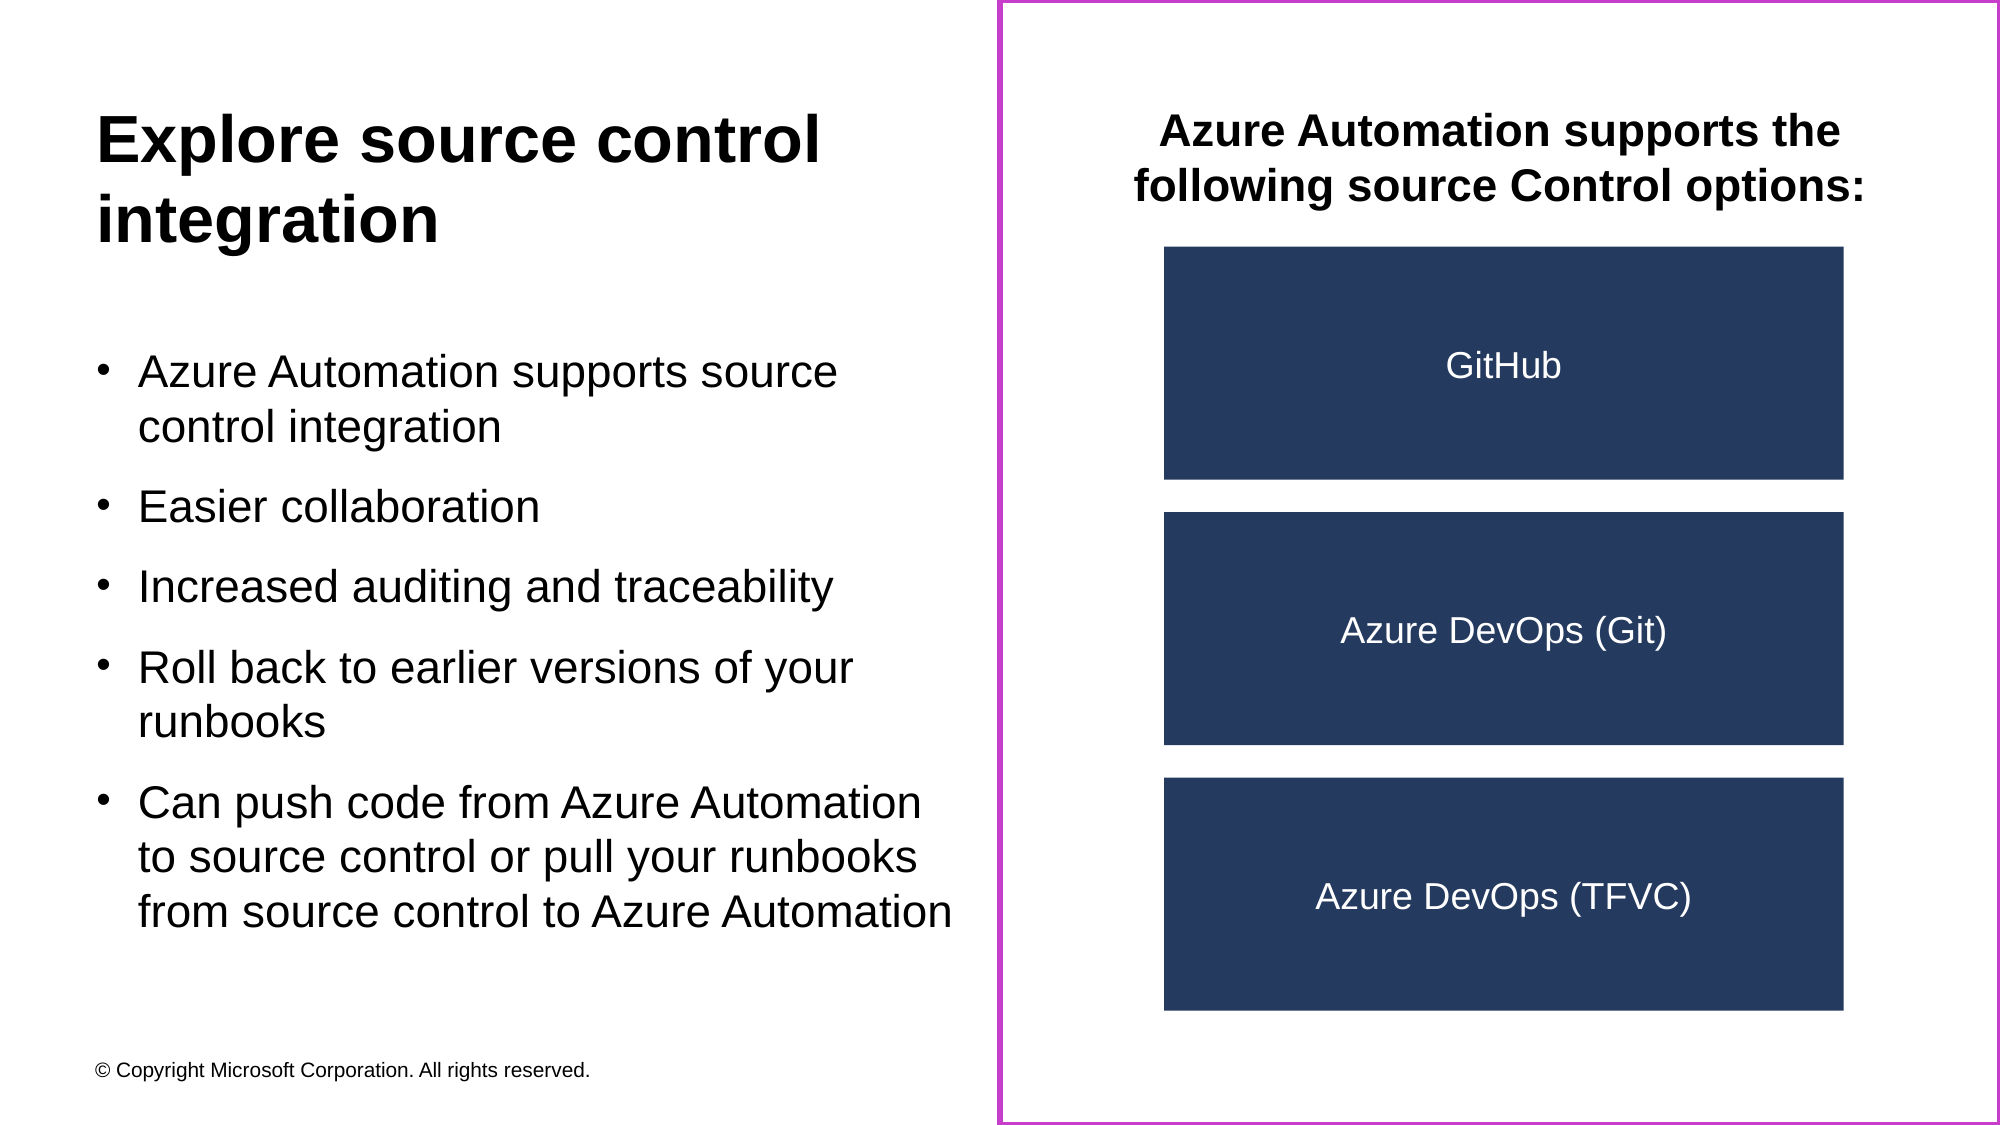

Azure Automation supports the following source Control options:
# Explore source control integration
GitHub
Azure Automation supports source control integration
Easier collaboration
Increased auditing and traceability
Roll back to earlier versions of your runbooks
Can push code from Azure Automation to source control or pull your runbooks from source control to Azure Automation
Azure DevOps (Git)
Azure DevOps (TFVC)